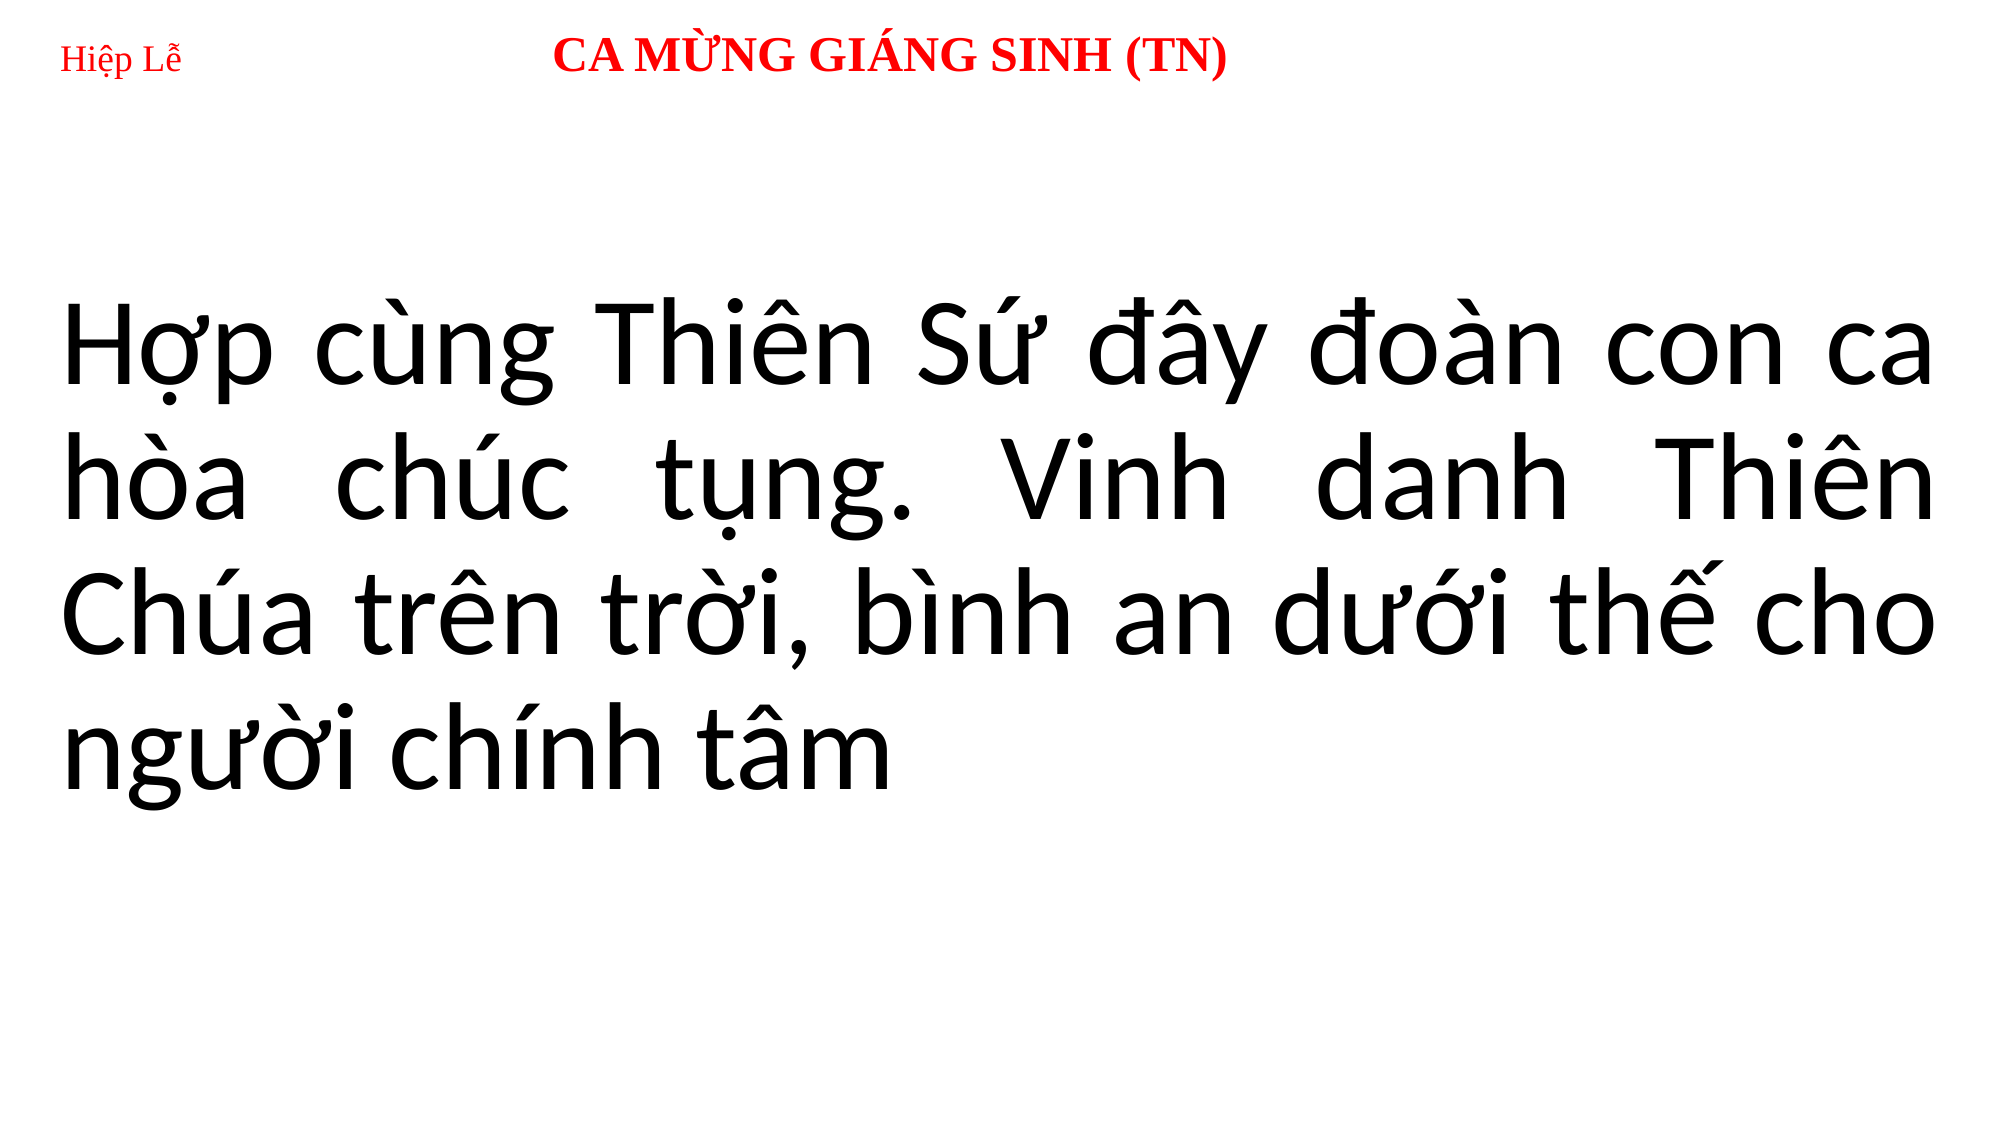

# Hiệp Lễ                                       CA MỪNG GIÁNG SINH (TN)
Hợp cùng Thiên Sứ đây đoàn con ca hòa chúc tụng. Vinh danh Thiên Chúa trên trời, bình an dưới thế cho người chính tâm